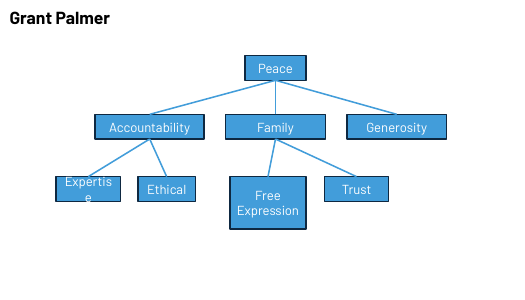

Grant Palmer
Peace
Accountability
Family
Generosity
Expertise
Ethical
Free Expression
Trust